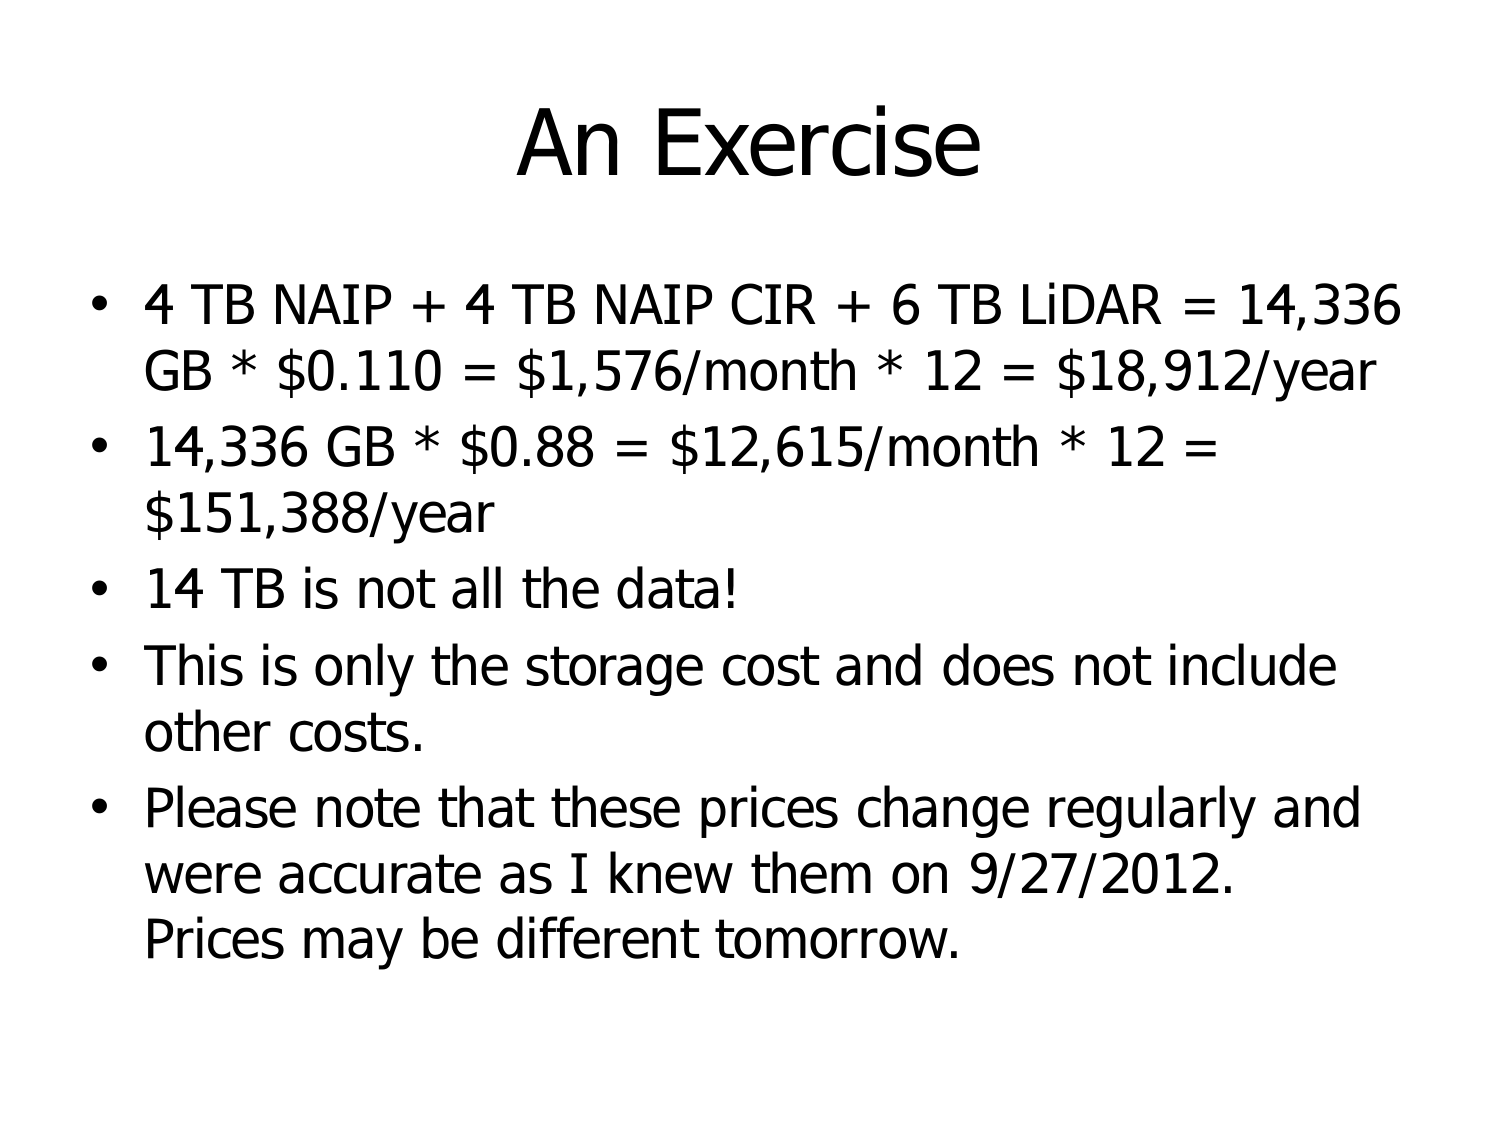

# An Exercise
4 TB NAIP + 4 TB NAIP CIR + 6 TB LiDAR = 14,336 GB * $0.110 = $1,576/month * 12 = $18,912/year
14,336 GB * $0.88 = $12,615/month * 12 = $151,388/year
14 TB is not all the data!
This is only the storage cost and does not include other costs.
Please note that these prices change regularly and were accurate as I knew them on 9/27/2012.  Prices may be different tomorrow.